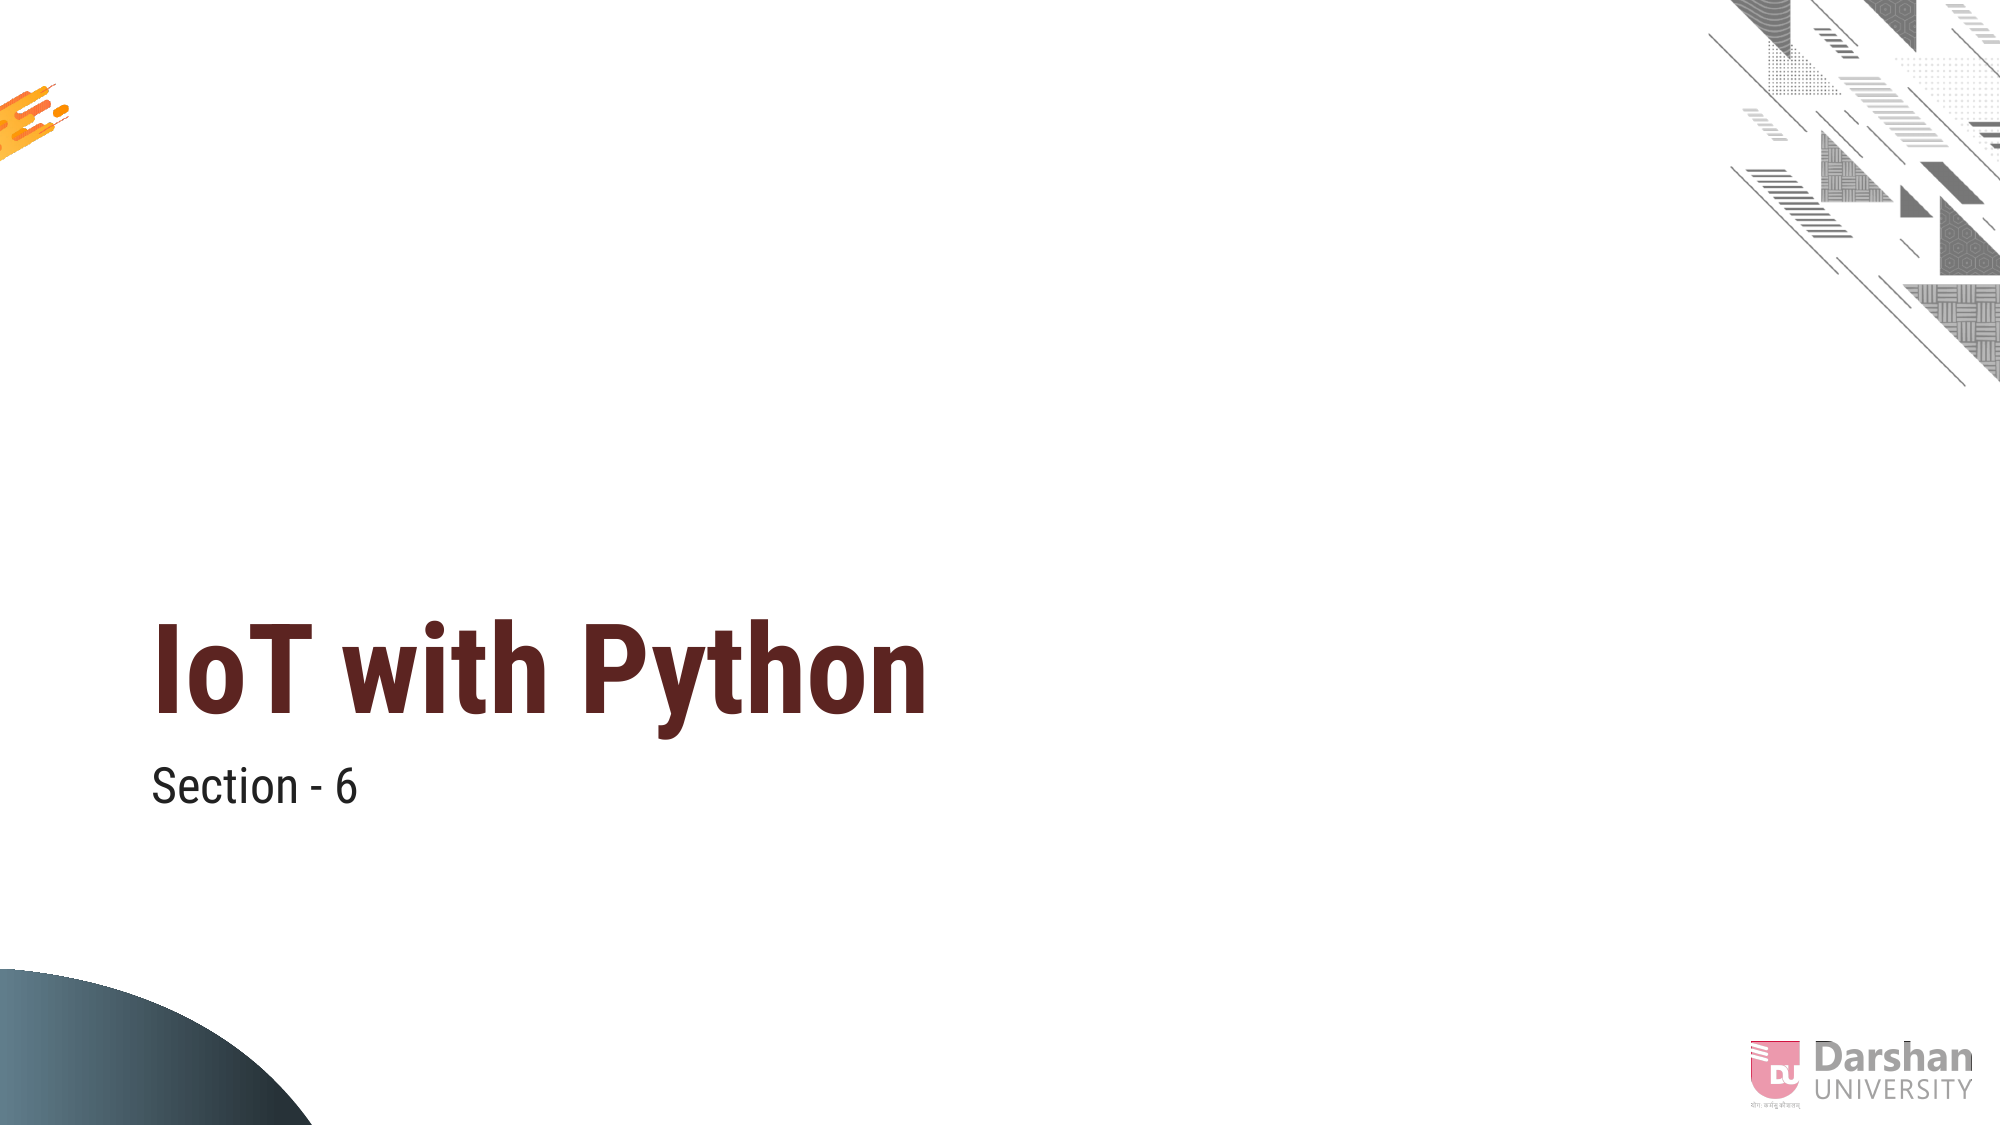

# IoT with Python
Section - 6